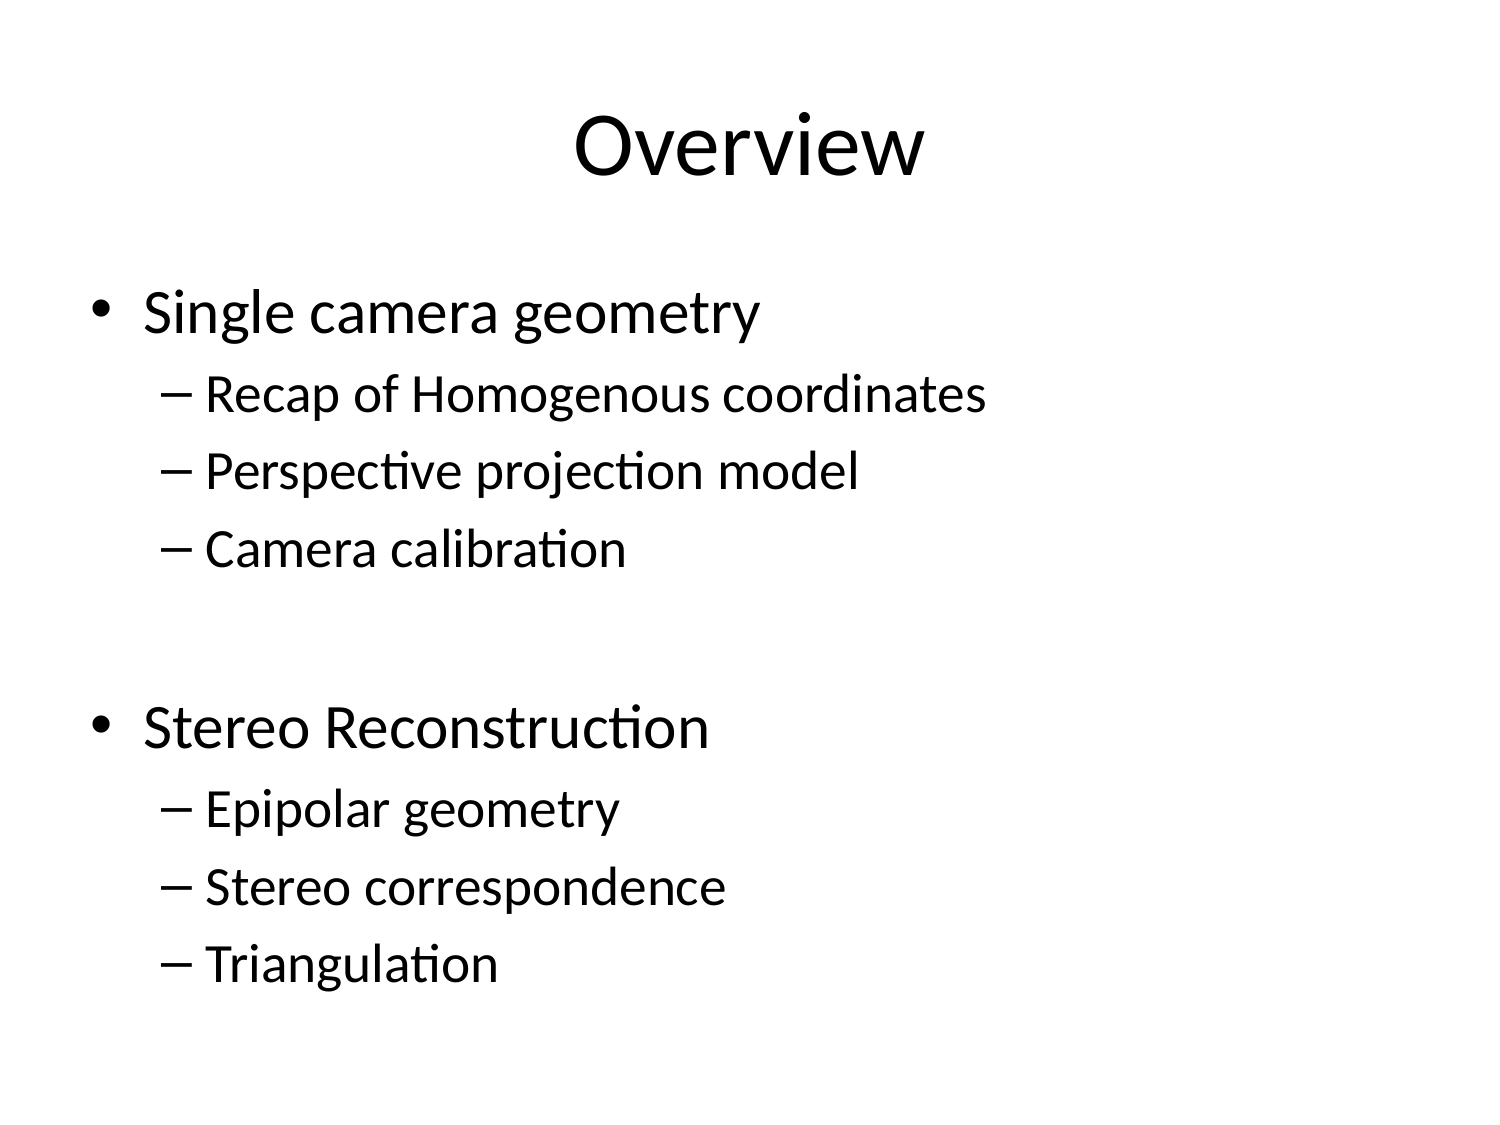

# Overview
Single camera geometry
Recap of Homogenous coordinates
Perspective projection model
Camera calibration

Stereo Reconstruction
Epipolar geometry
Stereo correspondence
Triangulation